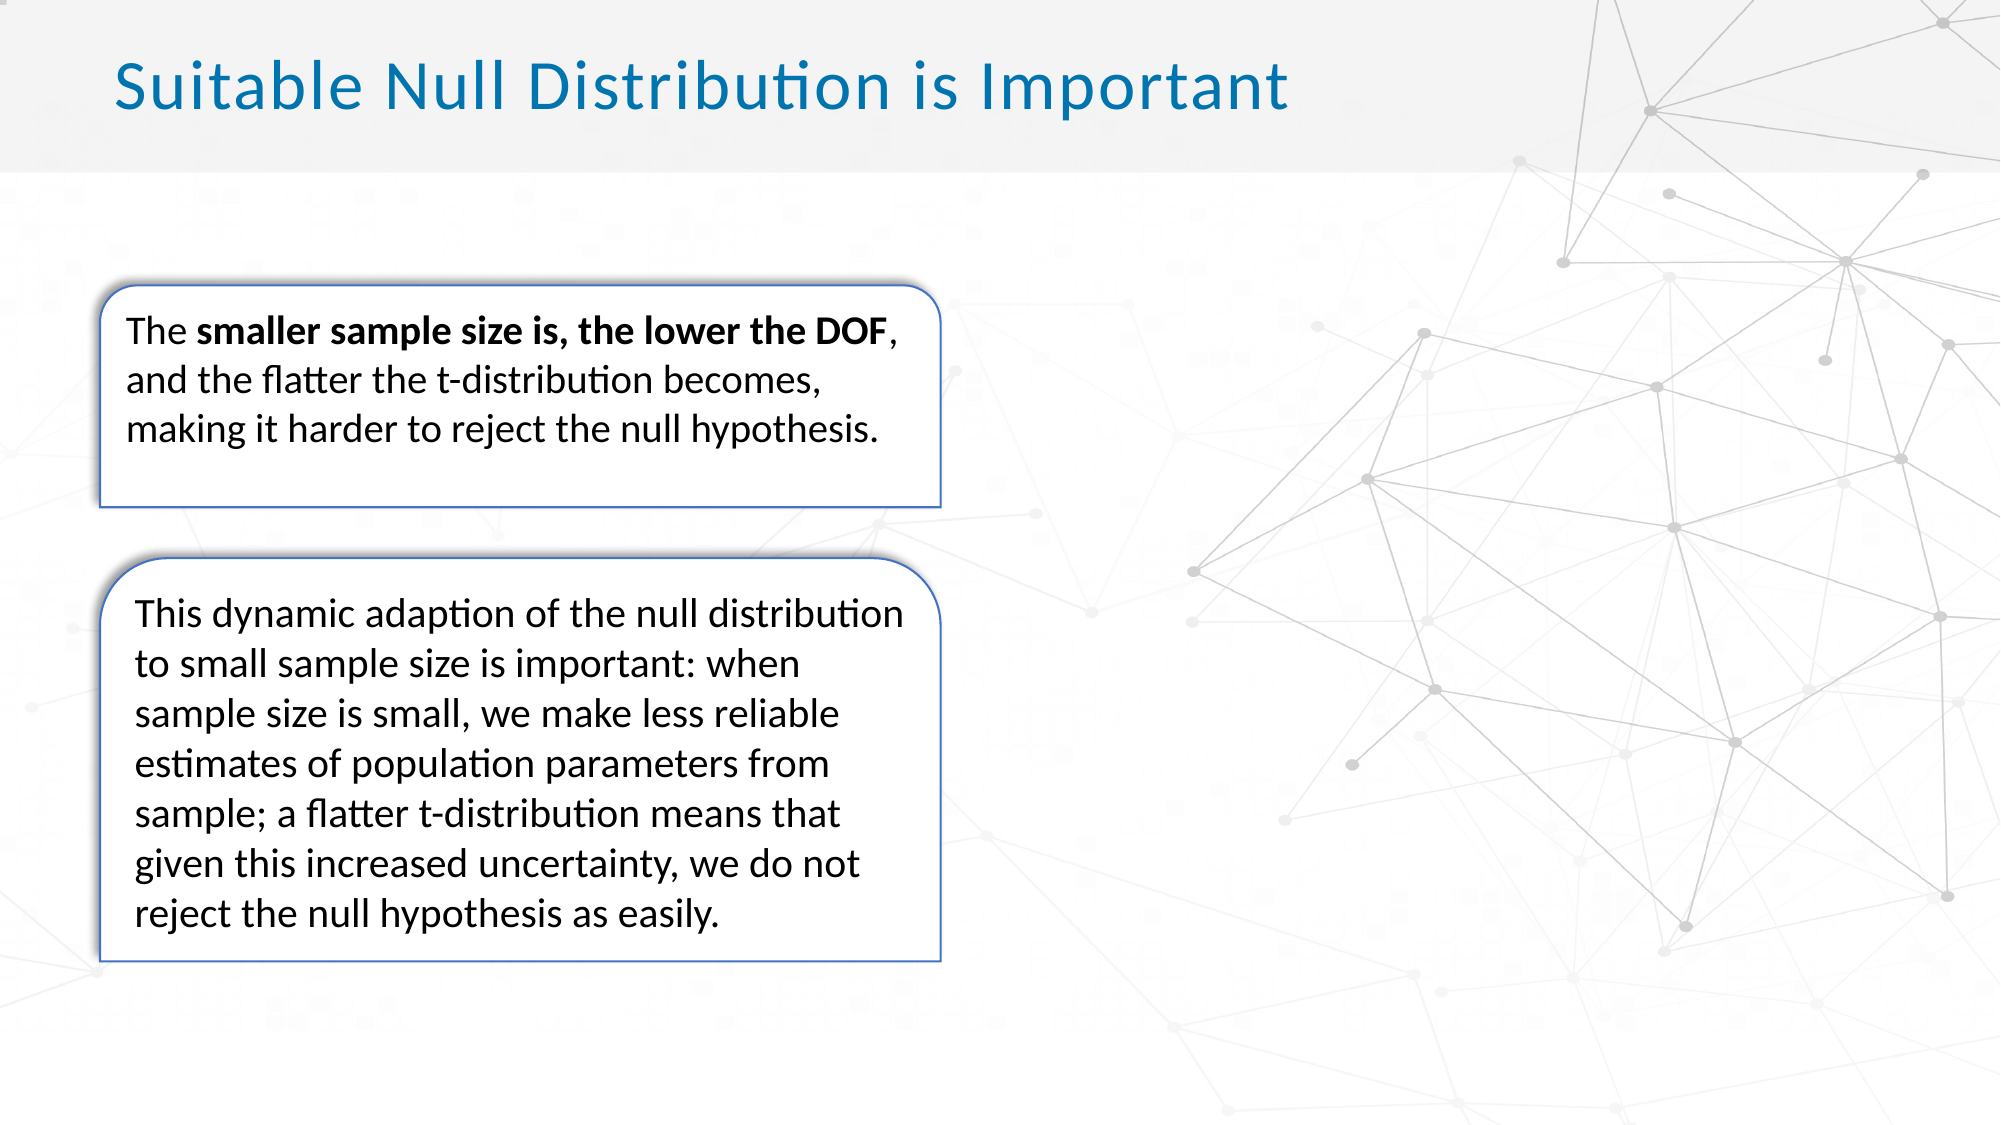

# Suitable Null Distribution is Important
The smaller sample size is, the lower the DOF, and the flatter the t-distribution becomes, making it harder to reject the null hypothesis.
This dynamic adaption of the null distribution to small sample size is important: when sample size is small, we make less reliable estimates of population parameters from sample; a flatter t-distribution means that given this increased uncertainty, we do not reject the null hypothesis as easily.